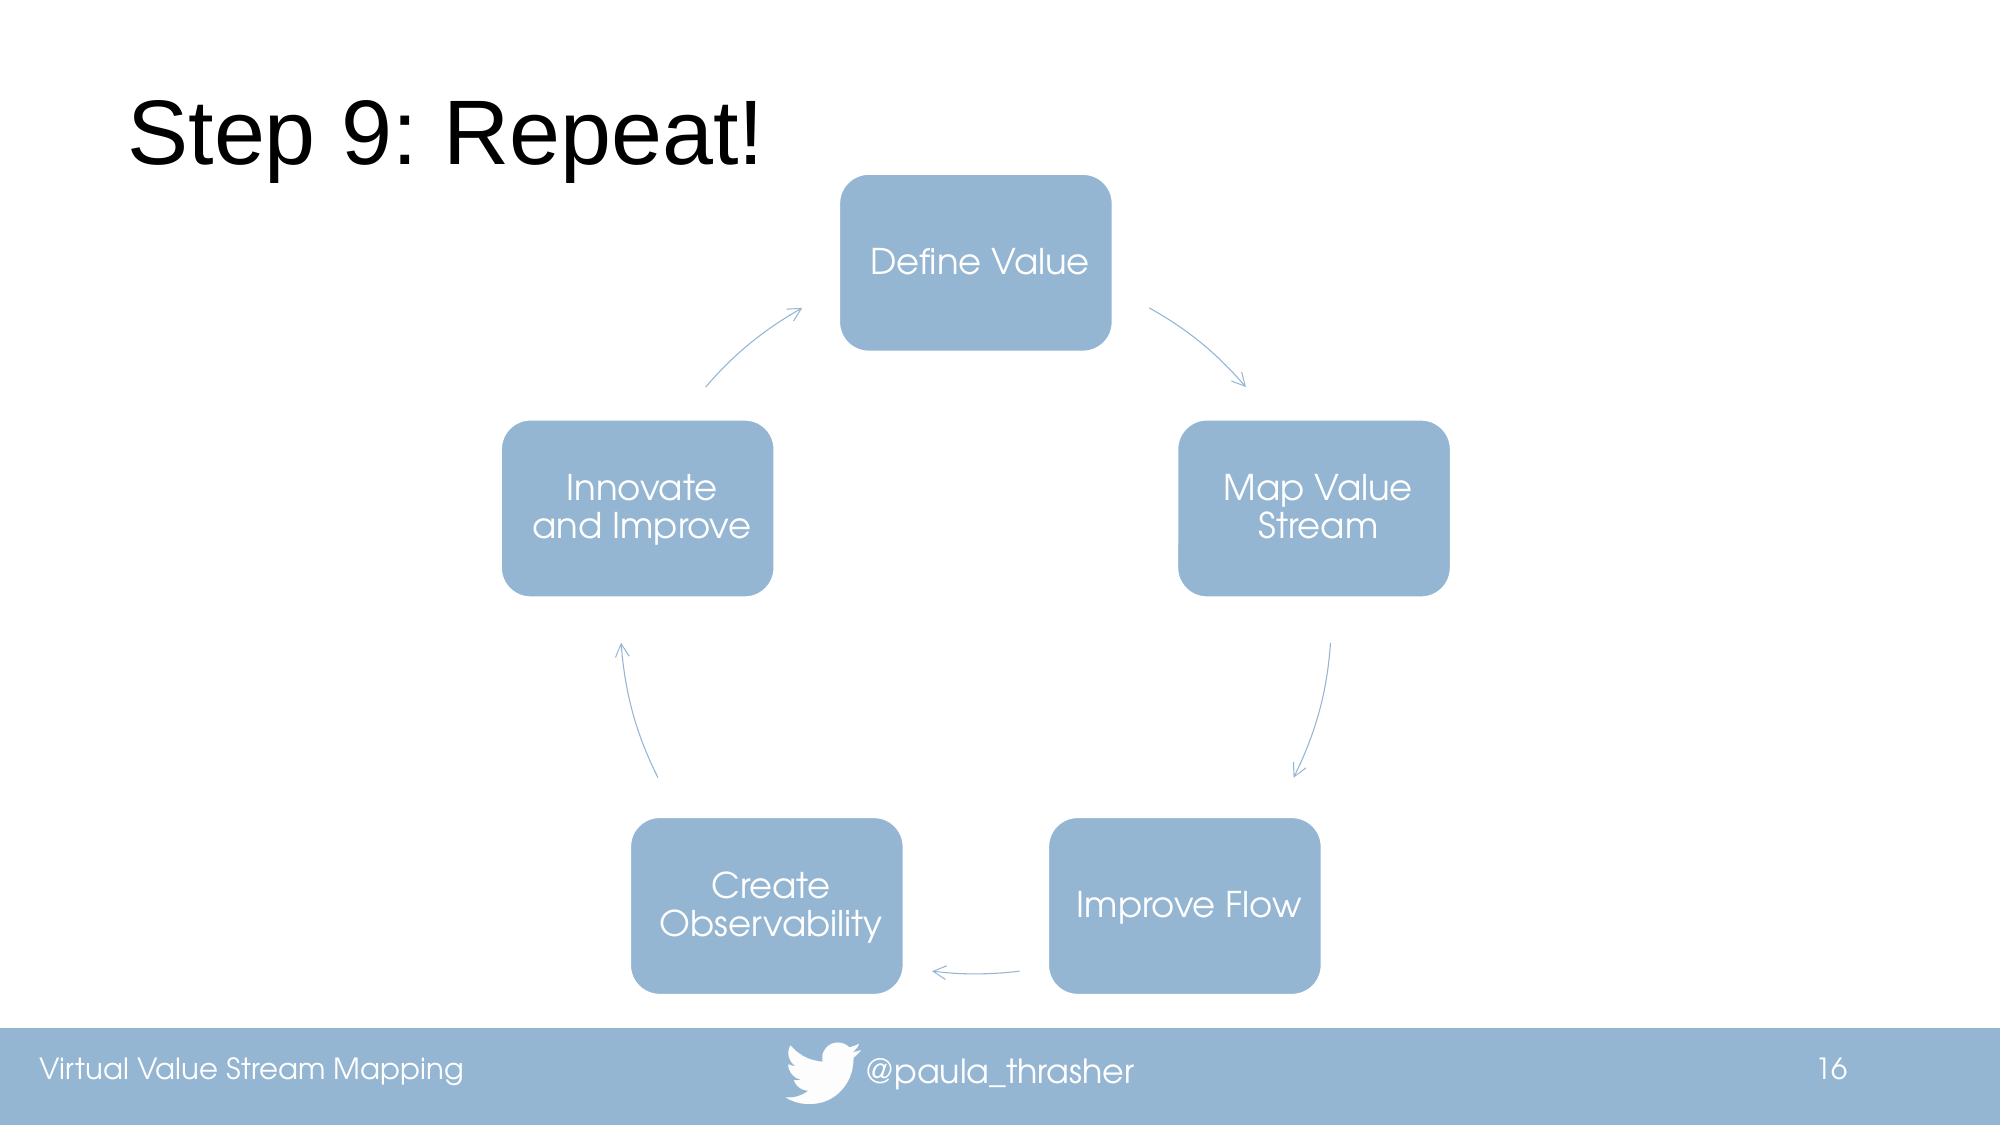

# Step 9: Repeat!
Define Value
Map Value Stream
Improve Flow
Create Observability
Innovate and Improve